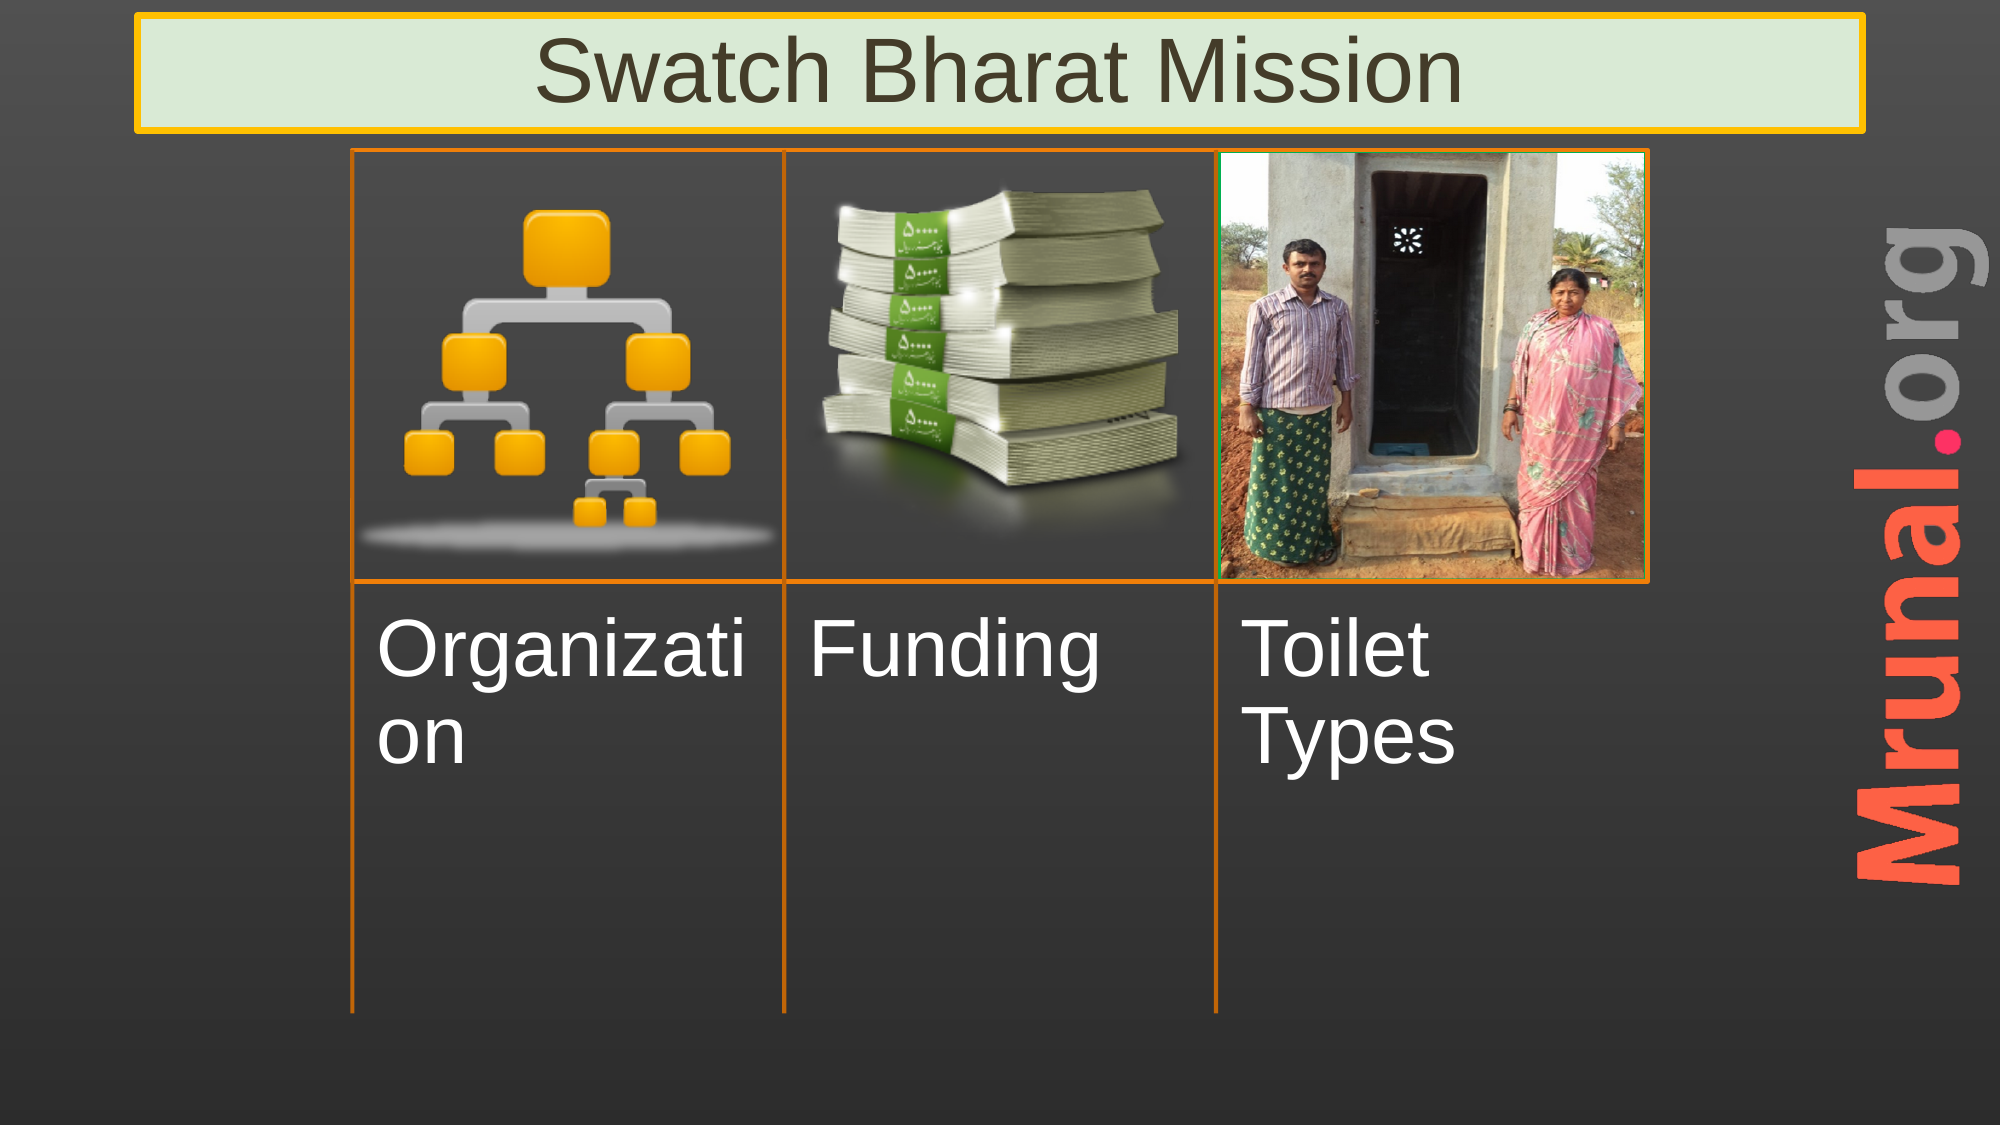

# Swatch Bharat Mission
Organization
Funding
Toilet Types